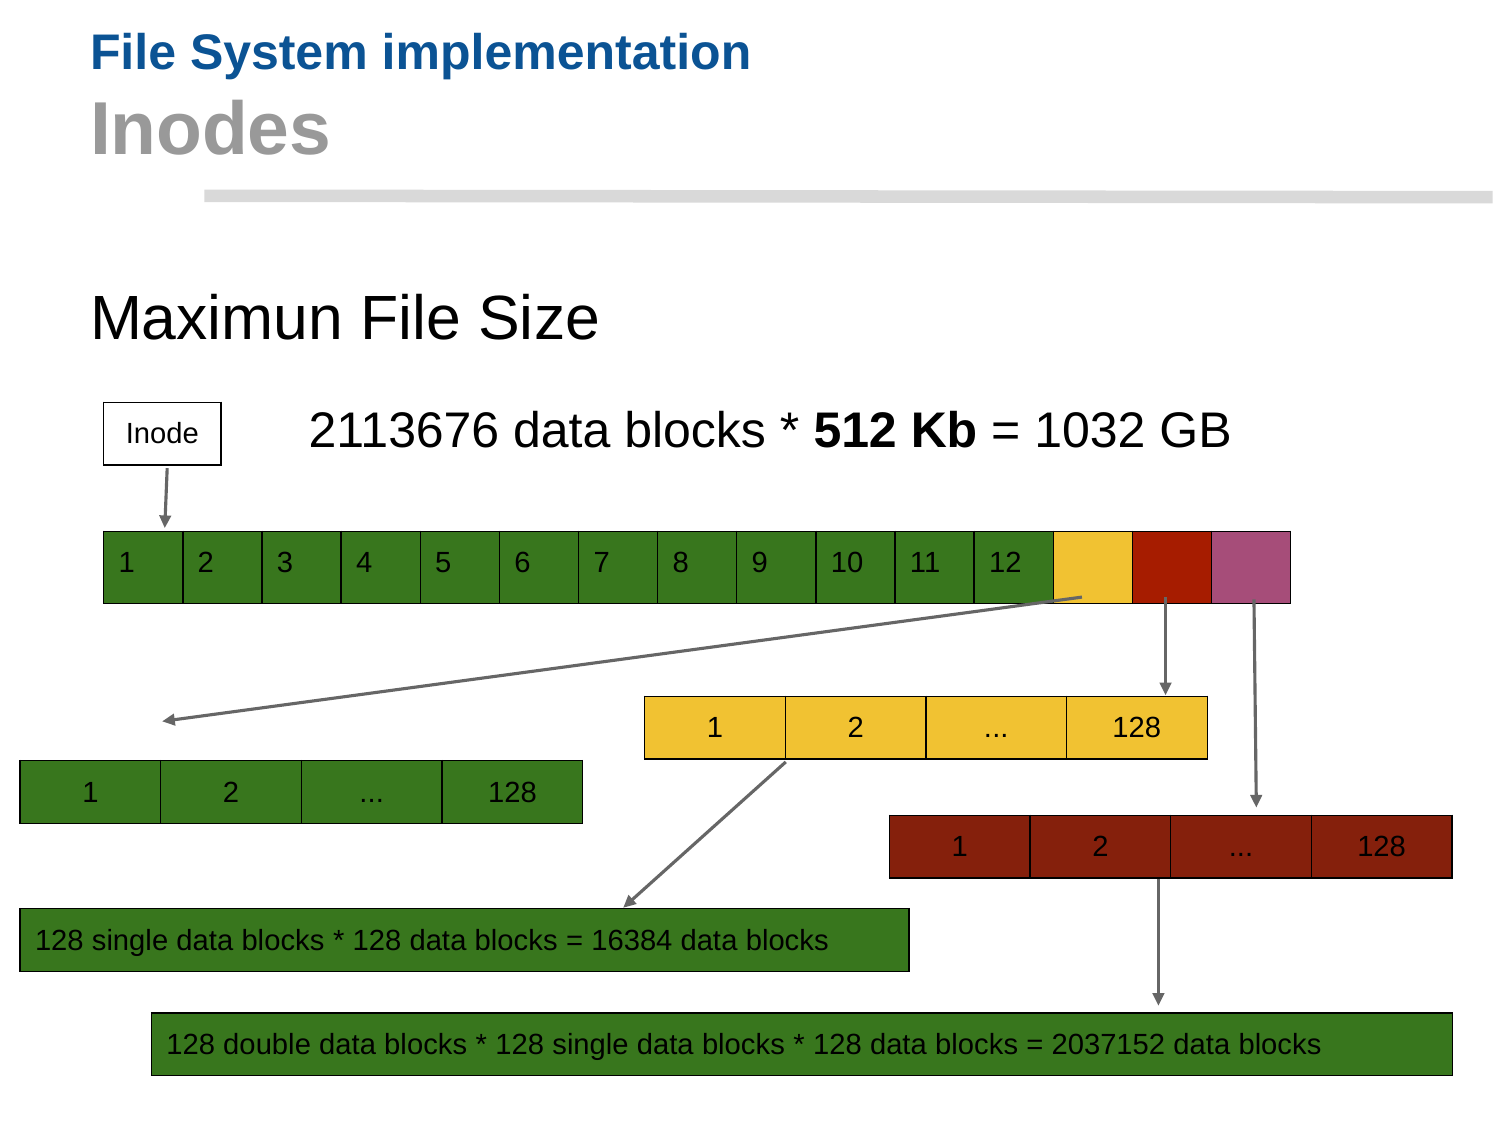

# File System implementation Inodes
Maximun File Size

2113676 data blocks * 512 Kb = 1032 GB
| Inode |
| --- |
| 1 | 2 | 3 | 4 | 5 | 6 | 7 | 8 | 9 | 10 | 11 | 12 |  |  |  |
| --- | --- | --- | --- | --- | --- | --- | --- | --- | --- | --- | --- | --- | --- | --- |
| 1 | 2 | ... | 128 |
| --- | --- | --- | --- |
| 1 | 2 | ... | 128 |
| --- | --- | --- | --- |
| 1 | 2 | ... | 128 |
| --- | --- | --- | --- |
| 128 single data blocks \* 128 data blocks = 16384 data blocks |
| --- |
| 128 double data blocks \* 128 single data blocks \* 128 data blocks = 2037152 data blocks |
| --- |